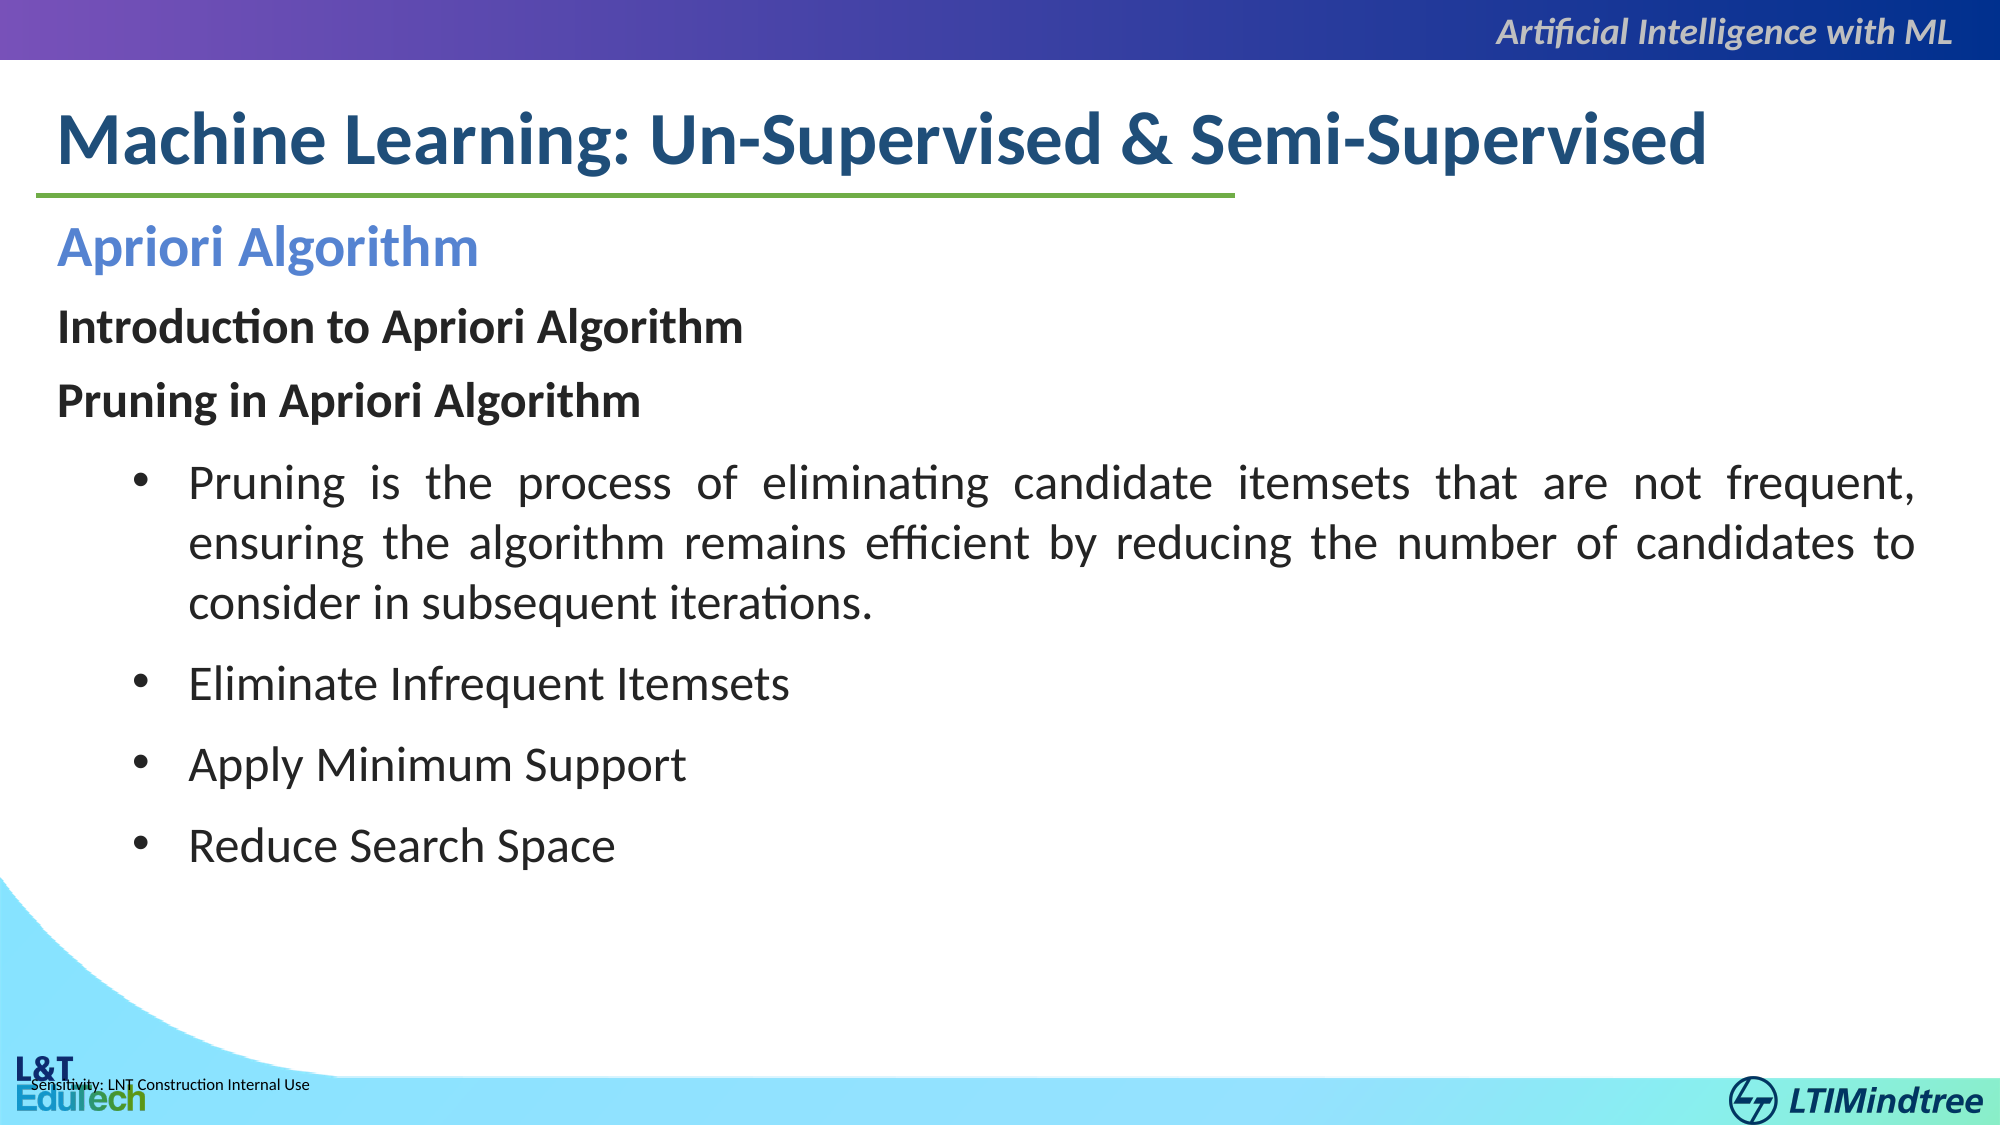

Artificial Intelligence with ML
Machine Learning: Un-Supervised & Semi-Supervised
Apriori Algorithm
Introduction to Apriori Algorithm
Pruning in Apriori Algorithm
Pruning is the process of eliminating candidate itemsets that are not frequent, ensuring the algorithm remains efficient by reducing the number of candidates to consider in subsequent iterations.
Eliminate Infrequent Itemsets
Apply Minimum Support
Reduce Search Space